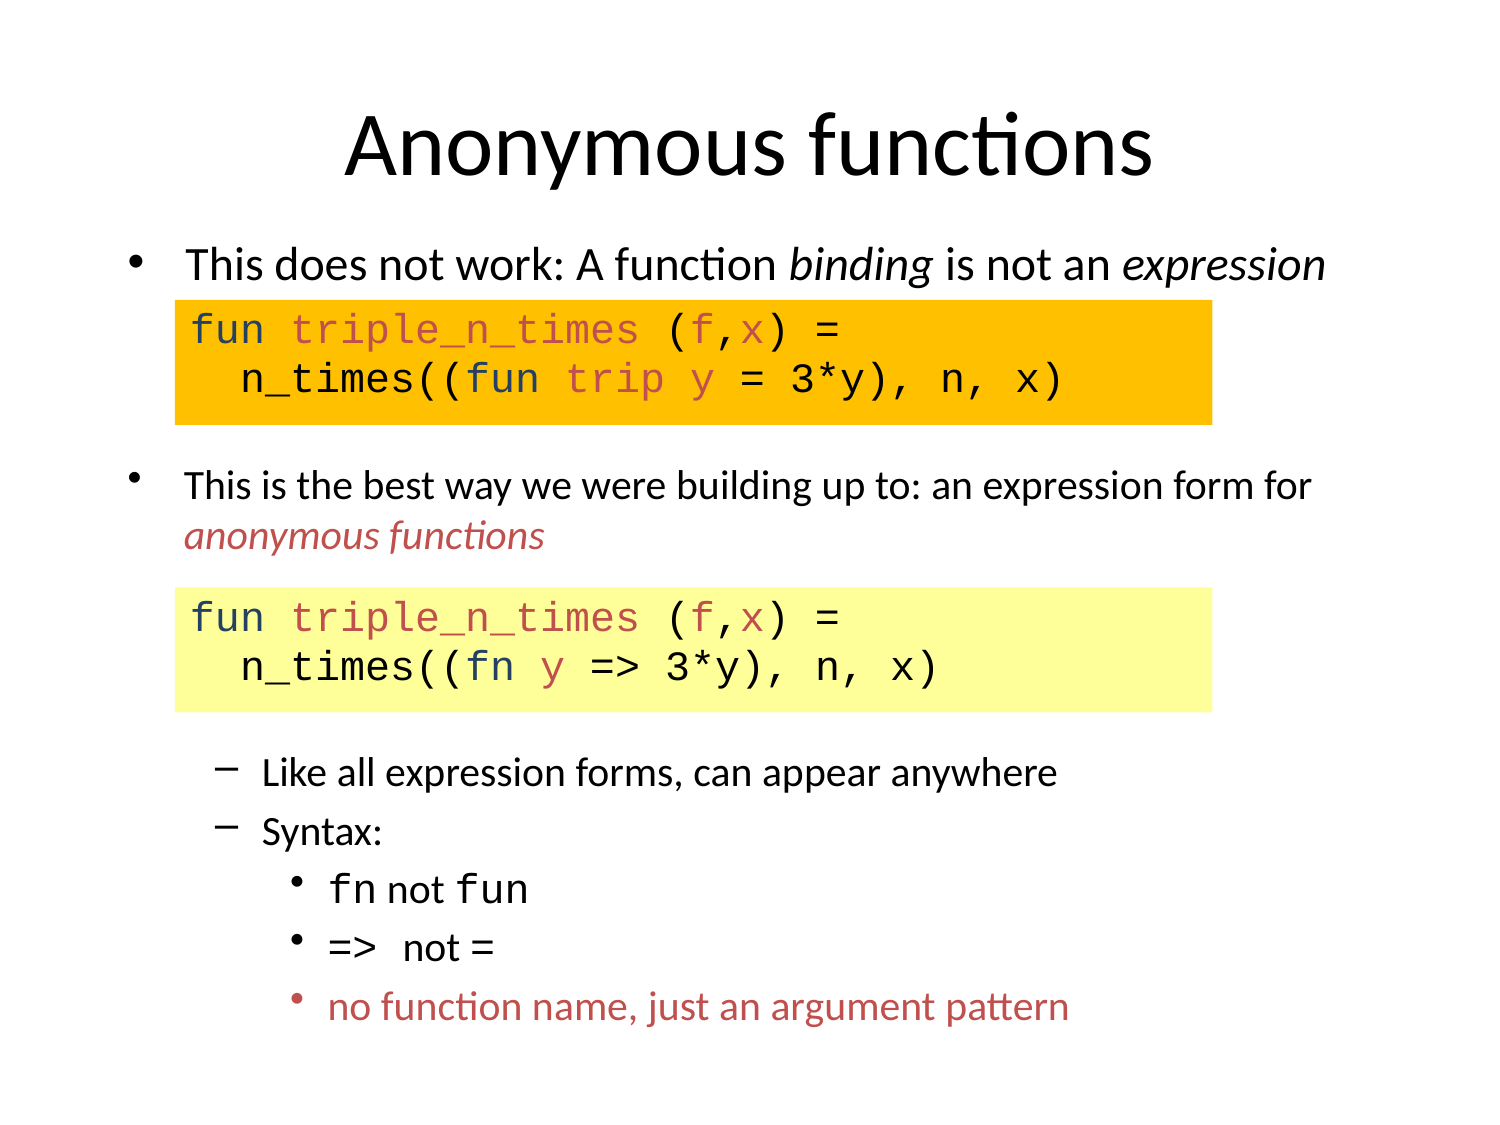

# Anonymous functions
This does not work: A function binding is not an expression
fun triple_n_times (f,x) =
  n_times((fun trip y = 3*y), n, x)
This is the best way we were building up to: an expression form for anonymous functions
fun triple_n_times (f,x) =
  n_times((fn y => 3*y), n, x)
Like all expression forms, can appear anywhere
Syntax:
fn not fun
=> not =
no function name, just an argument pattern